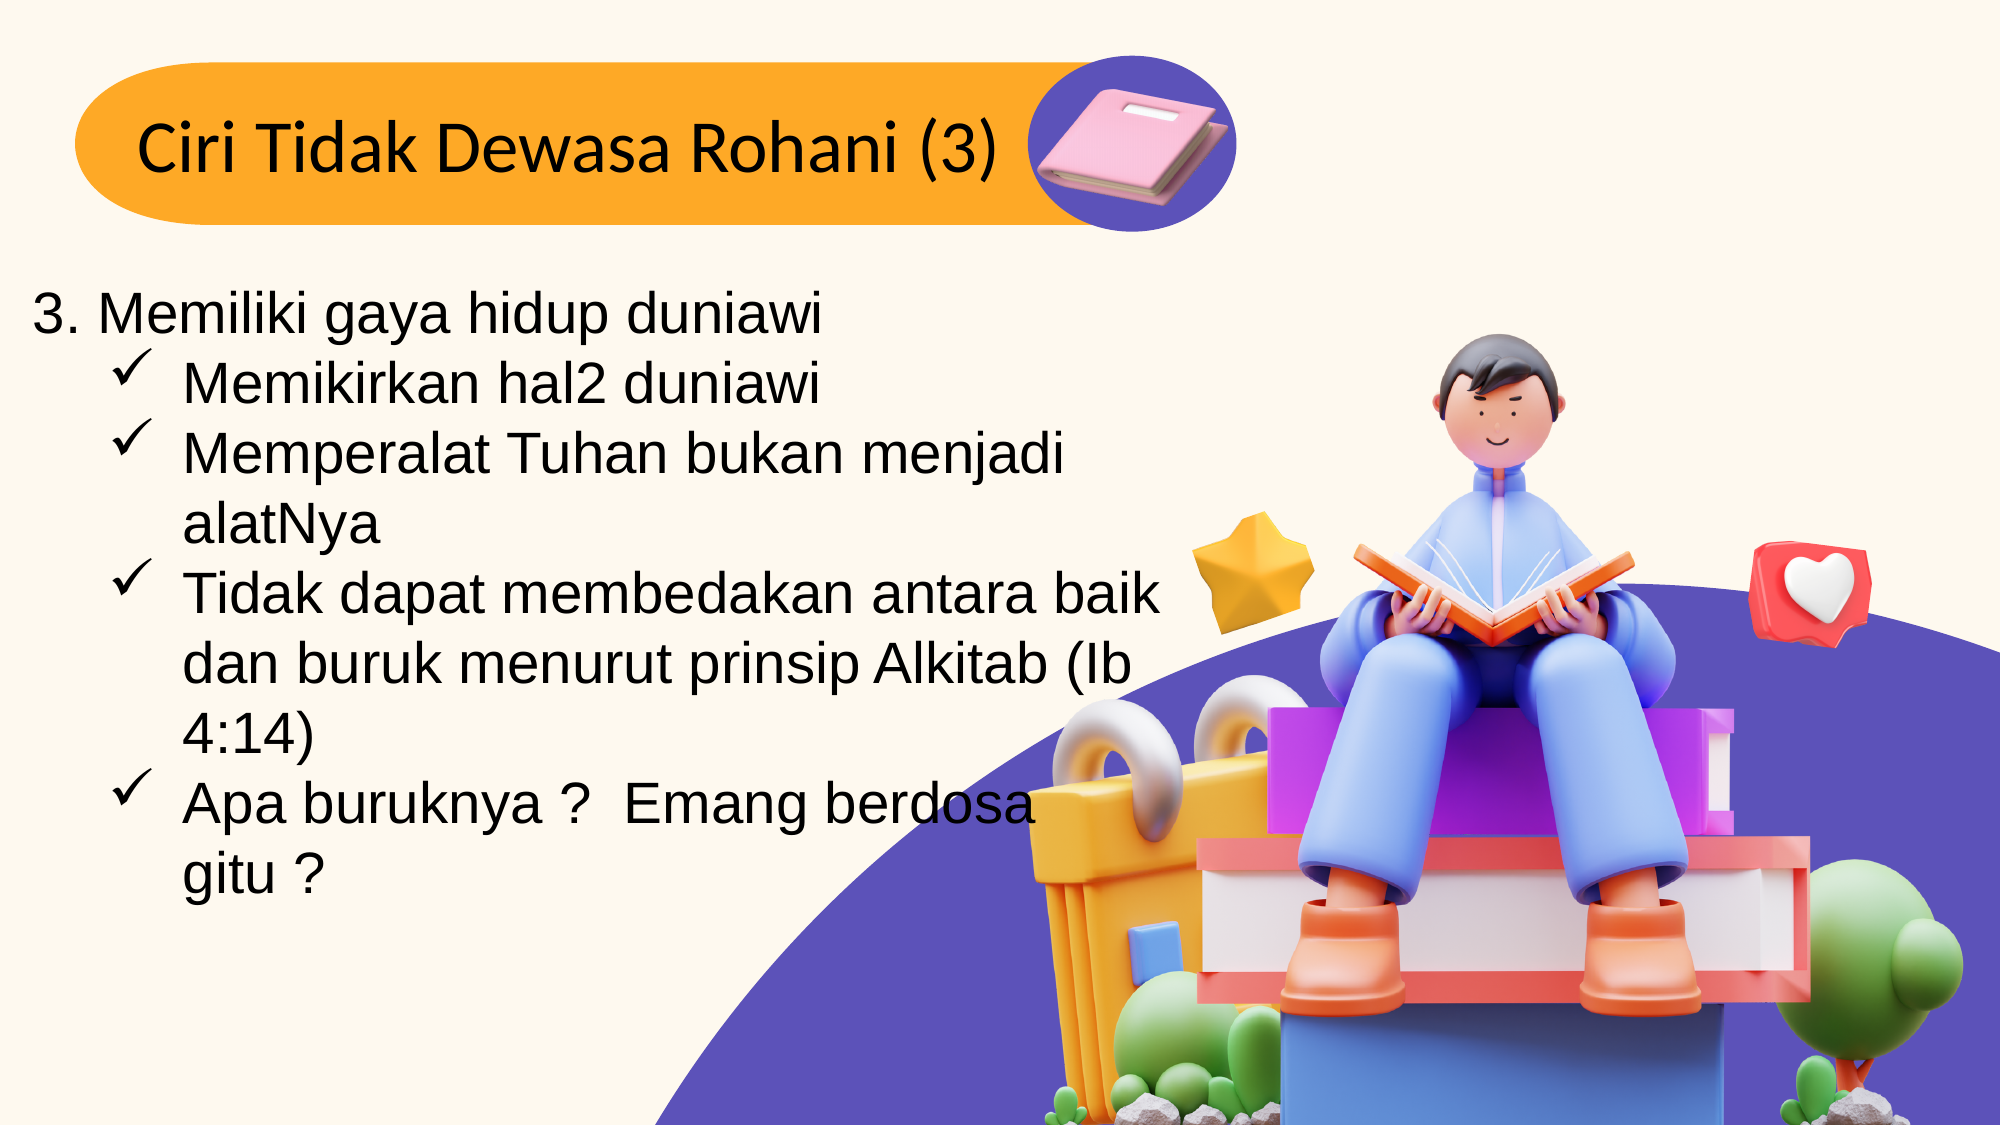

Ciri Tidak Dewasa Rohani (3)

3. Memiliki gaya hidup duniawi
Memikirkan hal2 duniawi
Memperalat Tuhan bukan menjadi alatNya
Tidak dapat membedakan antara baik dan buruk menurut prinsip Alkitab (Ib 4:14)
Apa buruknya ?  Emang berdosa gitu ?